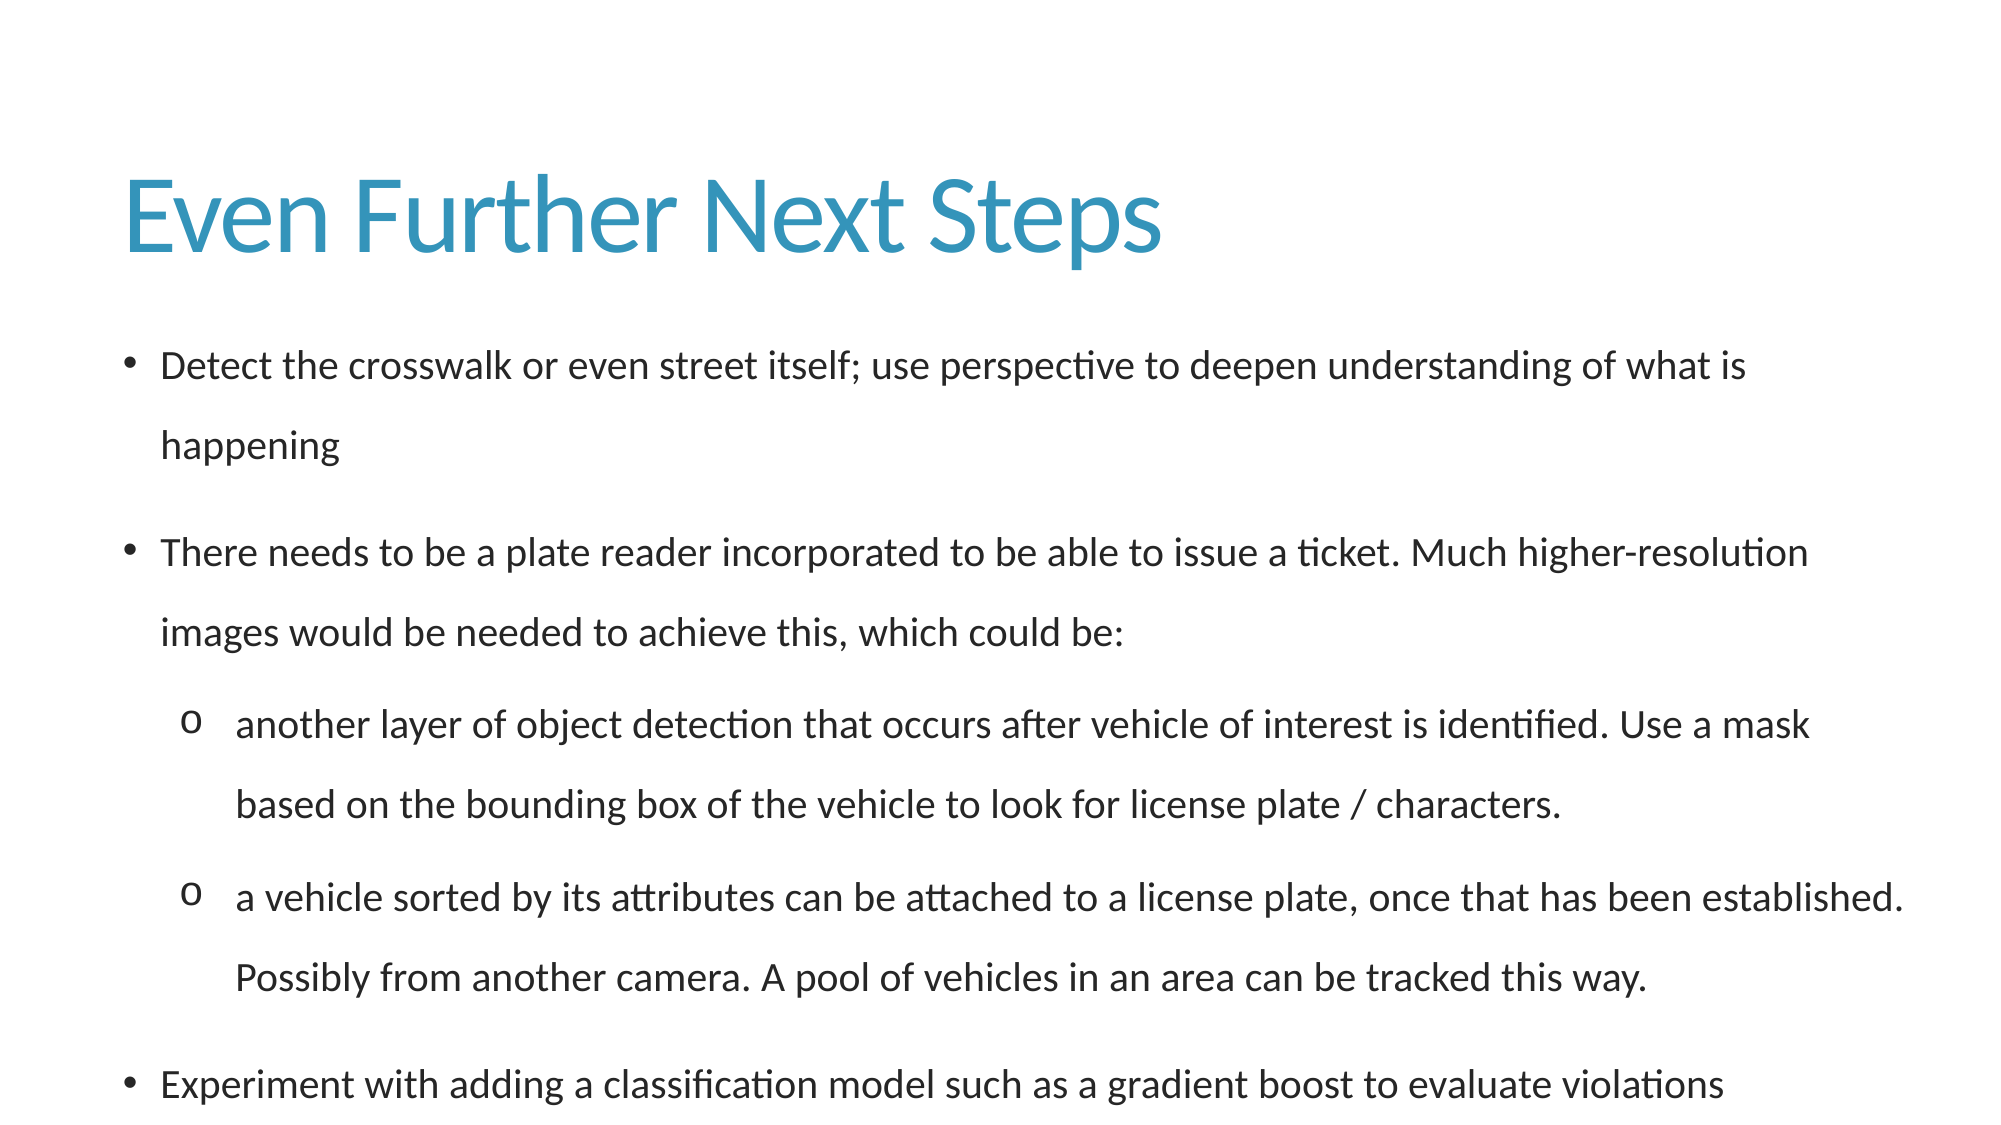

# Even Further Next Steps
Detect the crosswalk or even street itself; use perspective to deepen understanding of what is happening
There needs to be a plate reader incorporated to be able to issue a ticket. Much higher-resolution images would be needed to achieve this, which could be:
another layer of object detection that occurs after vehicle of interest is identified. Use a mask based on the bounding box of the vehicle to look for license plate / characters.
a vehicle sorted by its attributes can be attached to a license plate, once that has been established. Possibly from another camera. A pool of vehicles in an area can be tracked this way.
Experiment with adding a classification model such as a gradient boost to evaluate violations